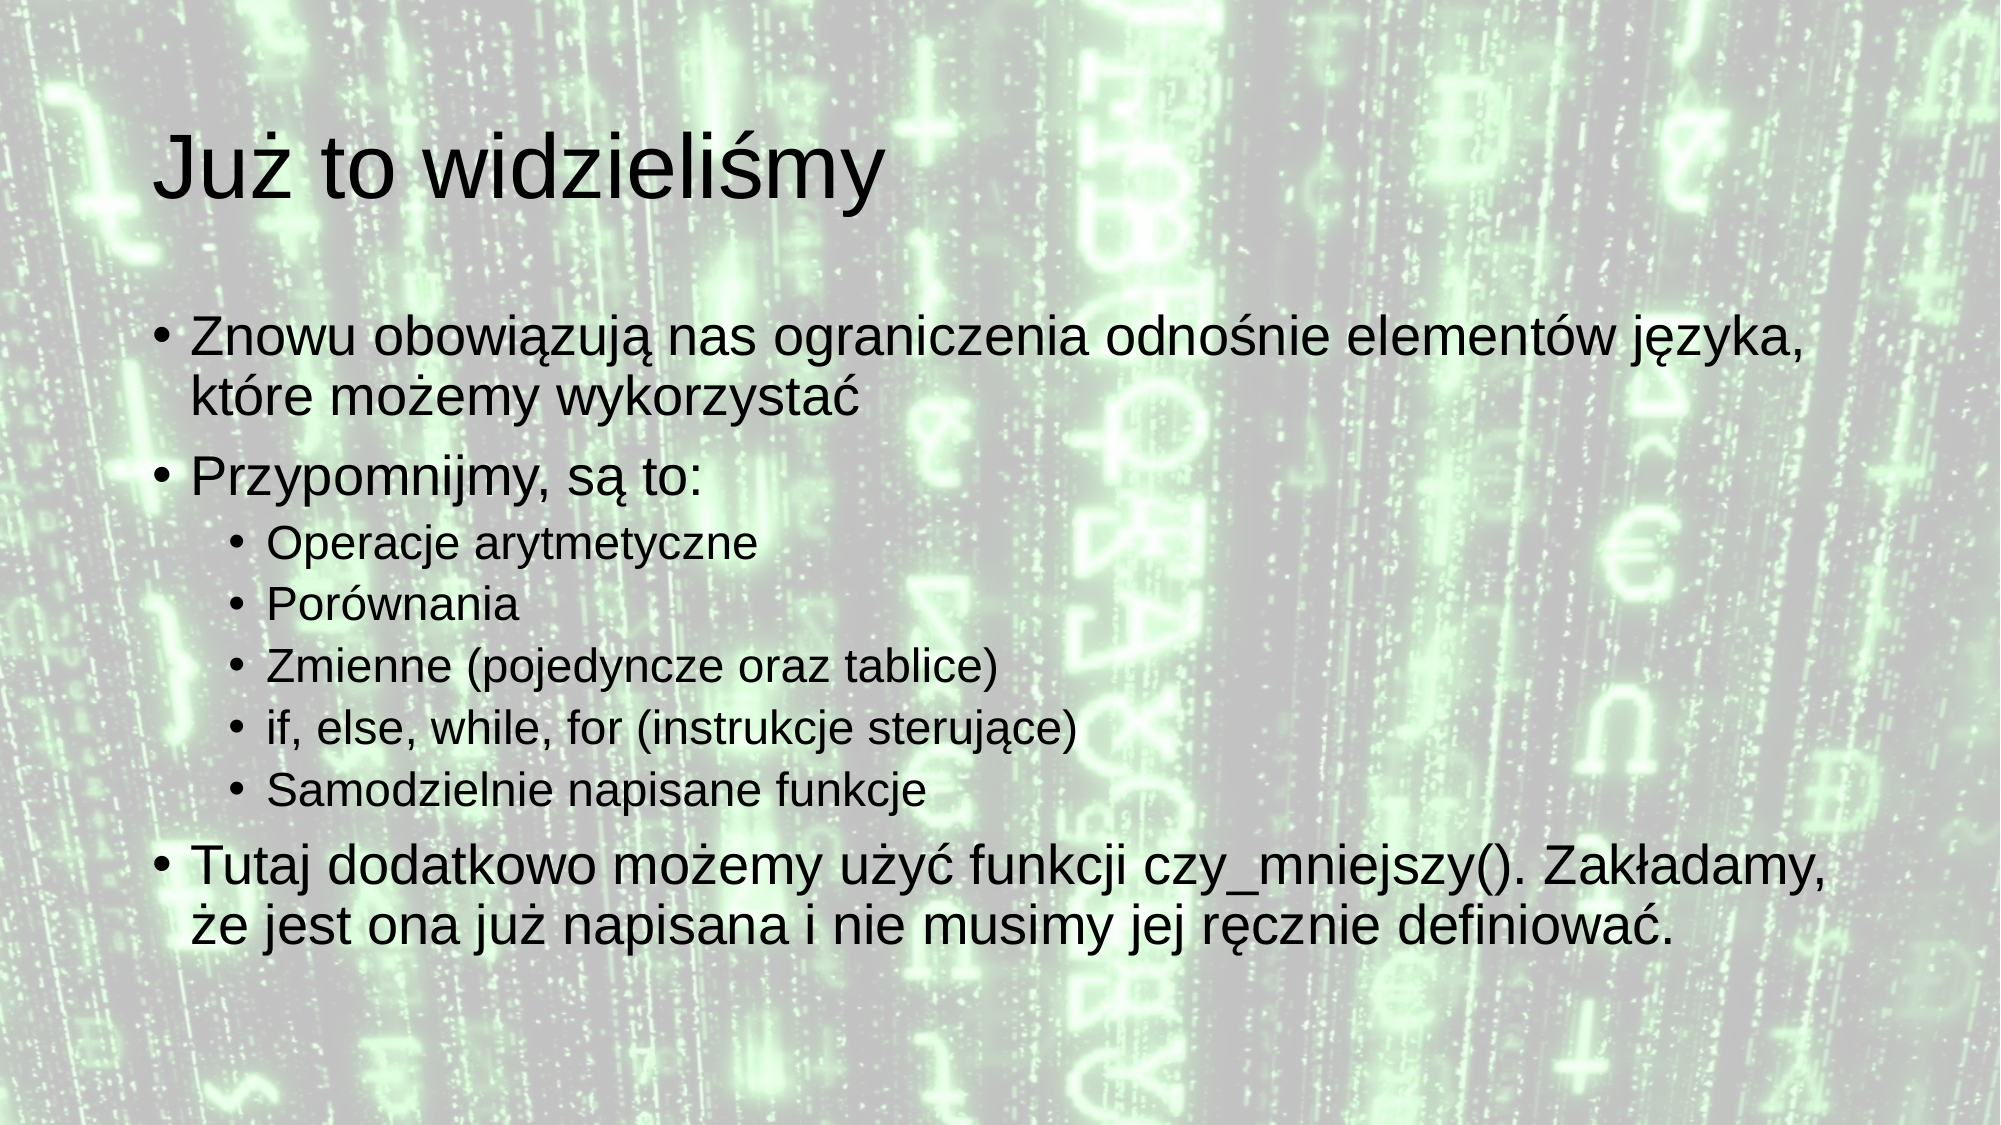

# Już to widzieliśmy
Znowu obowiązują nas ograniczenia odnośnie elementów języka, które możemy wykorzystać
Przypomnijmy, są to:
Operacje arytmetyczne
Porównania
Zmienne (pojedyncze oraz tablice)
if, else, while, for (instrukcje sterujące)
Samodzielnie napisane funkcje
Tutaj dodatkowo możemy użyć funkcji czy_mniejszy(). Zakładamy, że jest ona już napisana i nie musimy jej ręcznie definiować.